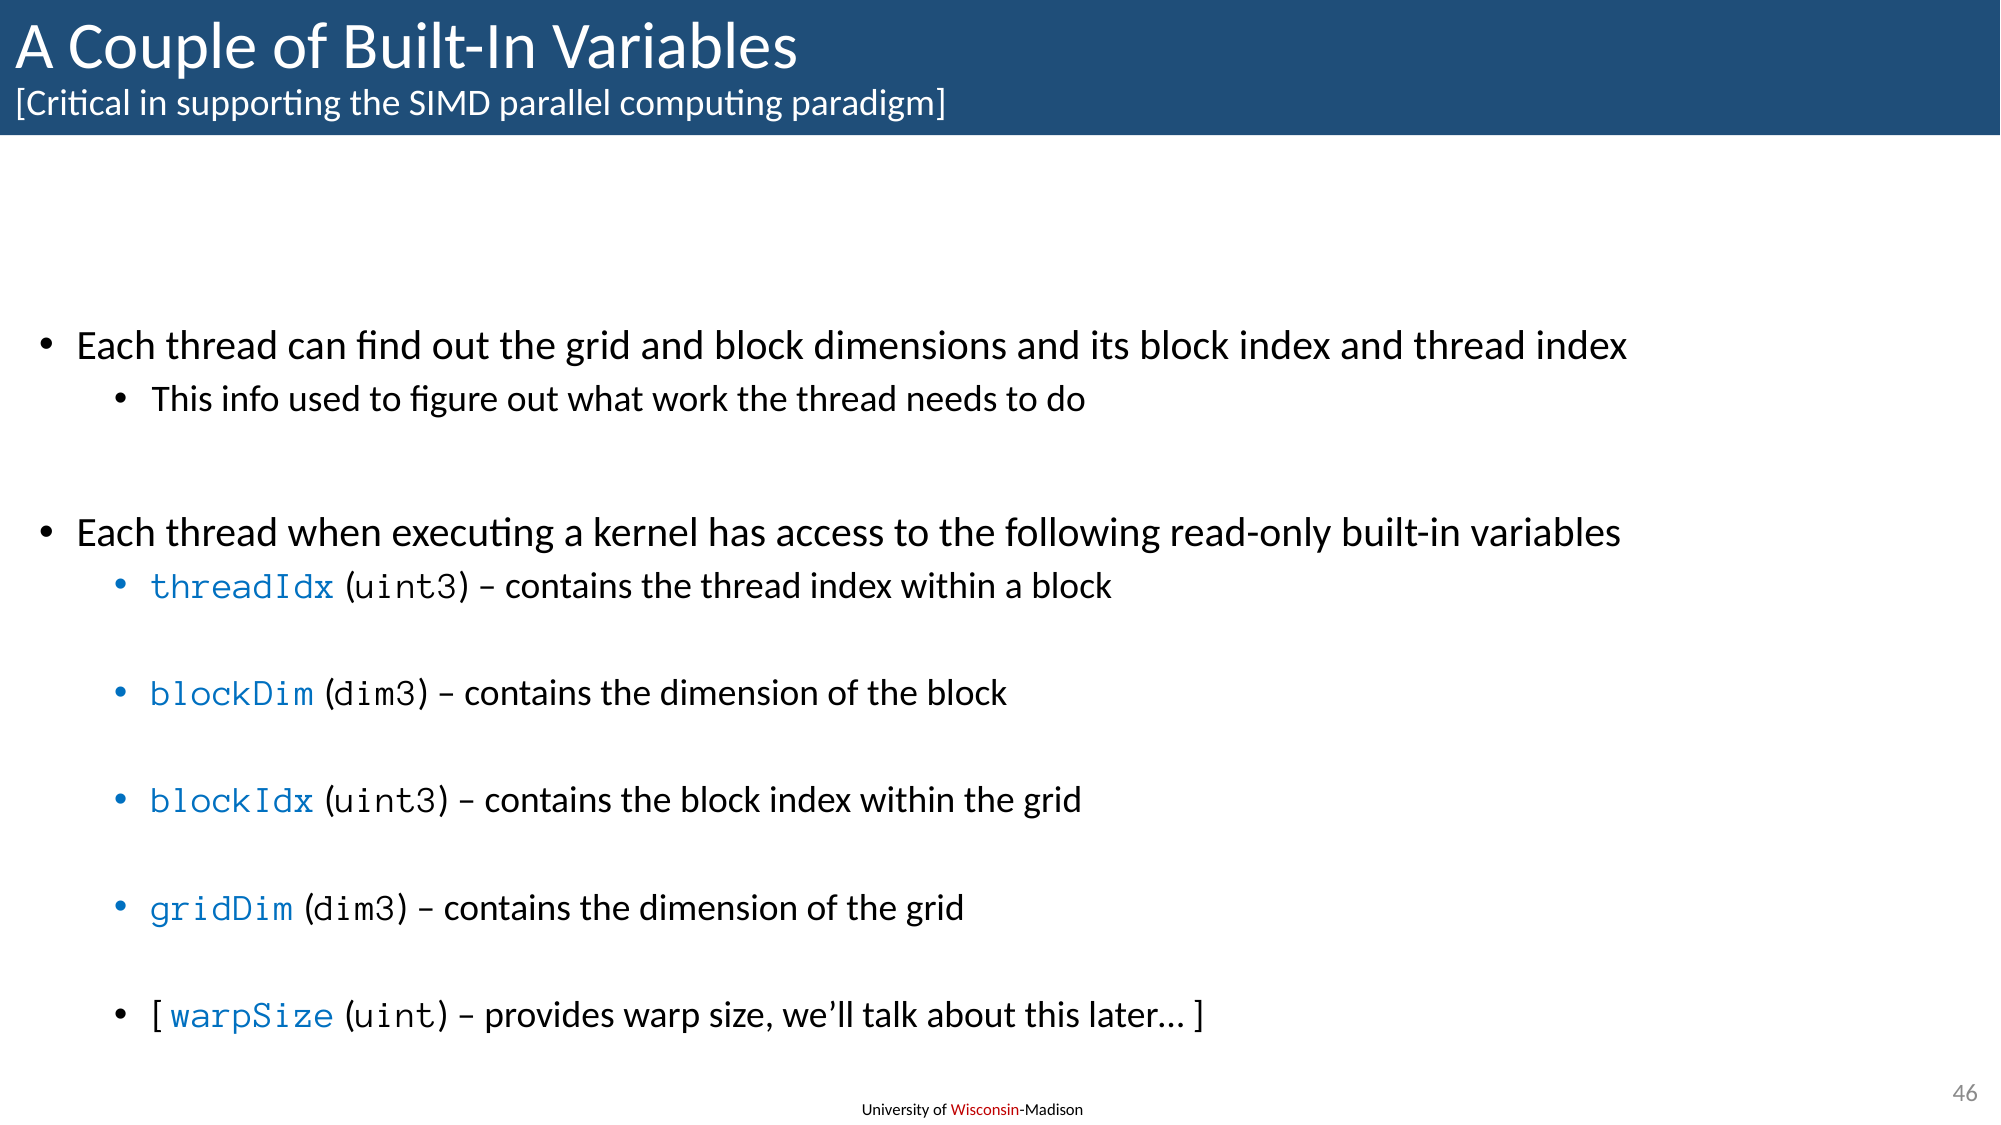

# A Couple of Built-In Variables [Critical in supporting the SIMD parallel computing paradigm]

Each thread can find out the grid and block dimensions and its block index and thread index
This info used to figure out what work the thread needs to do

Each thread when executing a kernel has access to the following read-only built-in variables
threadIdx (uint3) – contains the thread index within a block

blockDim (dim3) – contains the dimension of the block

blockIdx (uint3) – contains the block index within the grid

gridDim (dim3) – contains the dimension of the grid

[ warpSize (uint) – provides warp size, we’ll talk about this later… ]

46